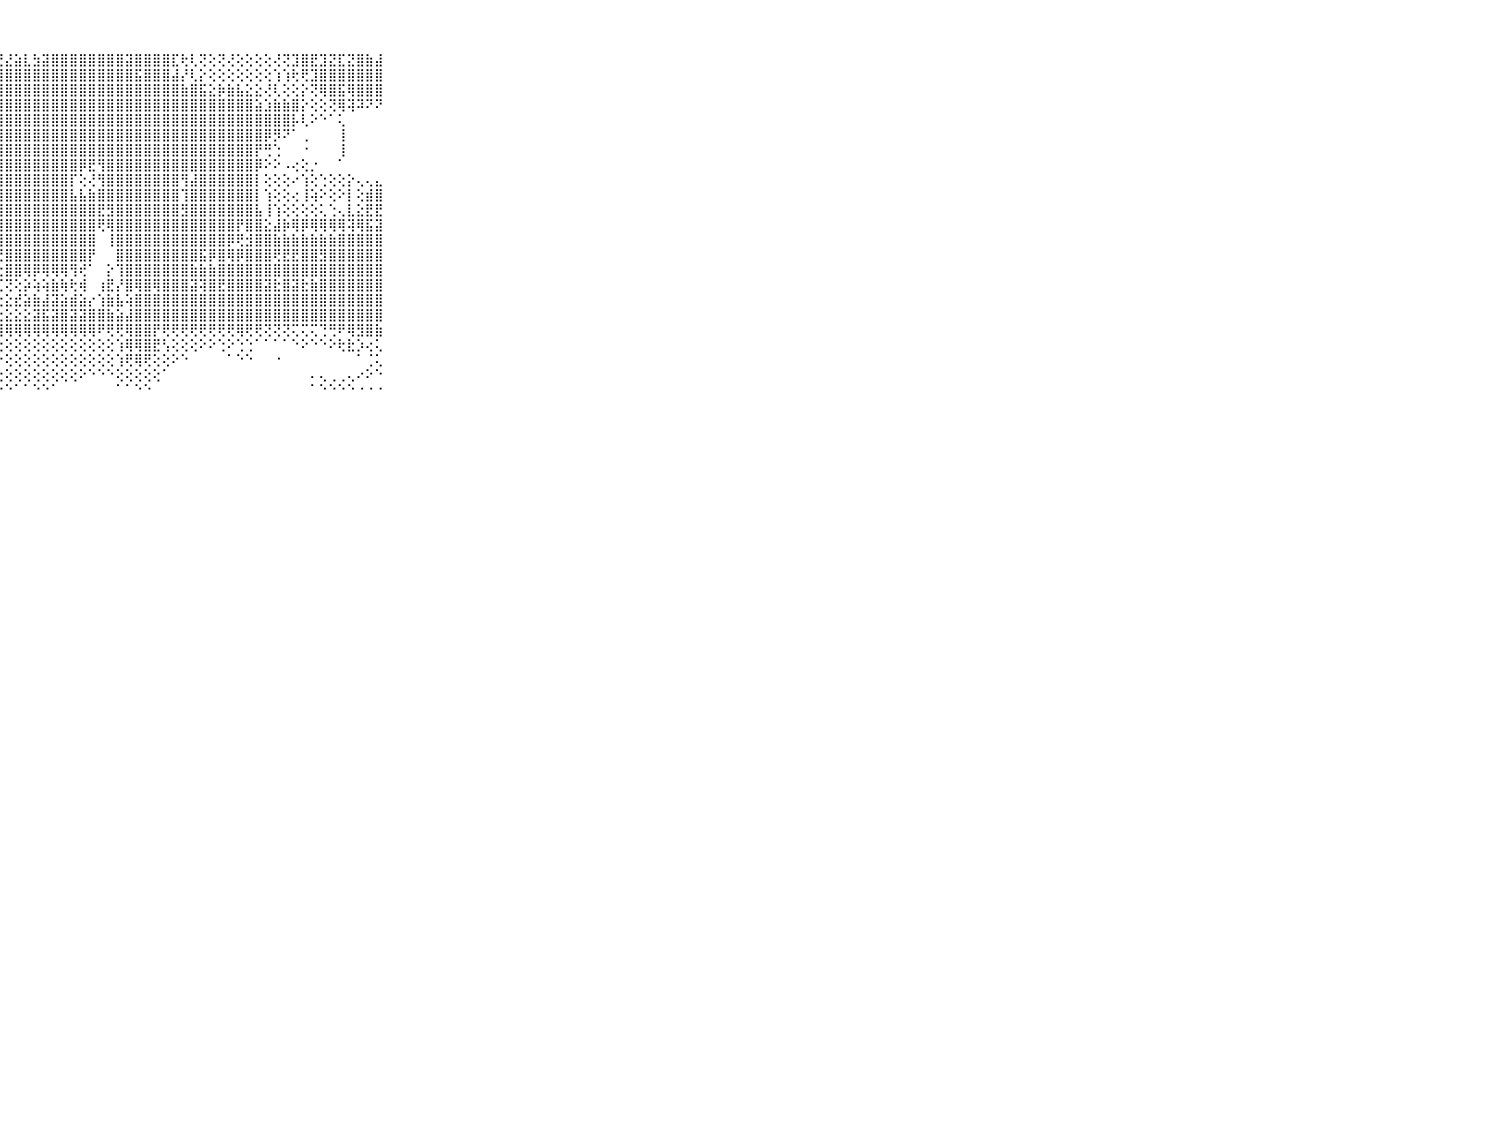

⠀⠀⠀⠀⠀⠀⠀⠀⠀⠀⠀⢕⢇⢪⢳⢿⣷⢿⣷⣇⣟⡿⡾⣿⣧⣟⢻⣜⣜⣵⣇⣳⣽⣿⣿⣿⣿⣿⣿⣿⣿⣽⣿⣿⣿⣿⣏⢗⢇⢝⢕⢝⢜⢕⢕⢕⢕⢜⢝⣹⣿⣟⣹⣝⣏⣝⣿⣷⣼⠀⠀⠀⠀⠀⠀⠀⠀⠀⠀⠀⠀
⠀⠀⠀⠀⠀⠀⠀⠀⠀⠀⠀⢕⢕⢕⢜⣿⣿⣿⣿⣿⣿⣽⣯⣿⣿⣿⣿⣿⣿⣿⣿⣿⣿⣿⣿⣿⣿⣿⣿⣿⣿⣿⣯⣿⣿⣿⣼⡜⢇⡕⢕⢕⢕⢕⢕⢕⢕⢱⢱⢗⢟⣹⣿⣿⣿⣿⣿⣿⣿⠀⠀⠀⠀⠀⠀⠀⠀⠀⠀⠀⠀
⠀⠀⠀⠀⠀⠀⠀⠀⠀⠀⠀⣼⣾⣮⣿⣿⣿⣿⣿⣿⣿⣿⣿⣿⣿⣿⣿⣿⣿⣿⣿⣿⣿⣿⣿⣿⣿⣿⣿⣿⣿⣿⣿⣿⣿⣿⣿⣷⣿⣯⣕⡷⣷⣧⣕⣕⢜⢇⢕⢕⡕⢝⢿⣿⣯⢿⣿⣿⣿⠀⠀⠀⠀⠀⠀⠀⠀⠀⠀⠀⠀
⠀⠀⠀⠀⠀⠀⠀⠀⠀⠀⠀⣿⣾⣿⣿⣿⣿⣿⣿⣿⣿⣿⣿⣿⣿⣿⣿⣿⣿⣿⣿⣿⣿⣿⣿⣿⣿⣿⣿⣿⣿⣿⣿⣿⣿⣿⣿⣿⣿⣿⣿⣿⣿⣿⣿⣵⣱⣷⣷⣿⡕⢕⢕⢝⢿⢽⠽⠝⠝⠀⠀⠀⠀⠀⠀⠀⠀⠀⠀⠀⠀
⠀⠀⠀⠀⠀⠀⠀⠀⠀⠀⠀⣟⣯⣿⣿⣿⣿⣿⣿⣿⣿⣿⣿⣿⣿⣿⣿⣿⣿⣿⣿⣿⣿⣿⣿⣿⣿⣿⣿⣿⣿⣿⣿⣿⣿⣿⣿⣿⣿⣿⣿⣿⣿⣿⣿⣿⣿⣿⣿⡧⢇⠕⠑⠁⢅⠀⠀⠀⠀⠀⠀⠀⠀⠀⠀⠀⠀⠀⠀⠀⠀
⠀⠀⠀⠀⠀⠀⠀⠀⠀⠀⠀⣿⣿⣿⣿⣿⣿⣿⣿⣿⣿⣿⣿⣿⣿⣿⣿⣿⣿⣿⣿⣿⣿⣿⣿⣿⣿⣿⣿⣿⣿⣿⣿⣿⣿⣿⣿⣿⣿⣿⣿⣿⣿⣿⣿⣿⡿⡻⠝⠁⢀⠀⠀⠀⢸⠀⠀⠀⠀⠀⠀⠀⠀⠀⠀⠀⠀⠀⠀⠀⠀
⠀⠀⠀⠀⠀⠀⠀⠀⠀⠀⠀⣿⣿⣿⣿⣿⣿⣿⣿⣿⣿⣿⣿⣿⣿⣿⣿⣿⣿⣿⣿⣿⣿⣿⣿⣿⣿⣿⣿⣿⣿⣿⣿⣿⣿⣿⣿⣿⣿⣿⣿⣿⣿⣿⣿⡟⢛⢑⠀⠀⠐⠀⠀⠀⢸⠀⠀⠀⠀⠀⠀⠀⠀⠀⠀⠀⠀⠀⠀⠀⠀
⠀⠀⠀⠀⠀⠀⠀⠀⠀⠀⠀⣿⣿⣿⣿⣿⣿⡿⢏⢝⢕⢗⢵⣜⣝⢻⣿⣿⣿⣿⣿⣿⣿⣿⣿⣿⡿⣟⢻⣿⣿⣿⣿⣿⣿⣿⣿⣿⣿⣿⣿⣿⣿⣿⣿⡿⠕⠕⠠⢔⢕⡐⠀⠀⠁⠀⠀⠀⠀⠀⠀⠀⠀⠀⠀⠀⠀⠀⠀⠀⠀
⠀⠀⠀⠀⠀⠀⠀⠀⠀⠀⠀⣿⣿⣿⣿⣿⣿⡇⡕⡕⡕⢕⢕⢝⣿⣧⢝⣿⣿⣿⣿⣿⣿⣿⣿⡏⢕⢜⢻⣿⣿⣿⣿⣿⣿⣿⣿⢻⣼⣿⣿⣿⣿⣿⣿⡇⢕⢕⢕⠔⢱⢕⢑⢕⢕⡕⢄⢄⣄⠀⠀⠀⠀⠀⠀⠀⠀⠀⠀⠀⠀
⠀⠀⠀⠀⠀⠀⠀⠀⠀⠀⠀⣿⣿⣿⣿⣿⣿⣿⣿⣿⣿⣷⣧⣵⣼⣿⡗⢻⣿⣿⣿⣿⣿⣿⣿⣧⣧⣷⣿⣿⣿⣿⣿⣿⣿⣿⣿⢹⣿⣿⣿⣿⣿⣿⣿⡇⢱⢕⢕⢔⢸⢵⠕⢕⠕⡇⢕⣾⣿⠀⠀⠀⠀⠀⠀⠀⠀⠀⠀⠀⠀
⠀⠀⠀⠀⠀⠀⠀⠀⠀⠀⠀⣿⣿⣿⣿⣿⣿⣿⣿⣿⣿⣿⣿⣿⣿⣿⣏⢹⣿⣿⣿⣿⣿⣿⣿⣿⣿⣿⣟⣻⣿⣿⣿⣿⣿⣿⣿⣻⣿⣿⣿⣿⣿⣿⣿⣧⢸⢱⢕⢕⢕⢕⢅⢑⢄⣇⣕⣟⣟⠀⠀⠀⠀⠀⠀⠀⠀⠀⠀⠀⠀
⠀⠀⠀⠀⠀⠀⠀⠀⠀⠀⠀⣿⣿⣿⣿⣿⣿⣿⣿⣿⣿⣿⣿⣿⣿⣿⣿⢻⣿⣿⣿⣿⣿⣿⣿⣿⣿⣿⢟⢿⣿⣿⣿⣿⣿⣿⣿⣿⣿⣿⣿⣿⣿⡟⣿⣿⣕⣼⡷⢿⡿⢿⢿⢿⢿⢽⢿⣯⣽⠀⠀⠀⠀⠀⠀⠀⠀⠀⠀⠀⠀
⠀⠀⠀⠀⠀⠀⠀⠀⠀⠀⠀⣿⣿⣿⣿⣿⣿⣿⣿⣿⣿⣿⣿⣿⣿⣿⡇⢸⣿⣿⣿⣿⣿⣿⣿⣿⣿⣿⠀⢸⣿⣿⣿⣿⣿⣿⣿⣿⣿⣿⣿⣿⡿⢟⣺⣿⣿⣷⣷⣷⣷⣷⣷⣷⣿⣿⣿⣿⣿⠀⠀⠀⠀⠀⠀⠀⠀⠀⠀⠀⠀
⠀⠀⠀⠀⠀⠀⠀⠀⠀⠀⠀⣿⣿⣿⣿⢿⣿⣿⣿⣿⣿⣿⣿⣿⣿⣿⣿⢜⣿⣿⣿⣿⣿⣿⣿⣿⣿⡟⠀⠀⣿⣿⣿⣿⣿⣿⣿⣿⣿⣯⡿⣿⢿⡿⣿⣿⣿⢟⣟⣟⣿⣿⣻⣿⣿⣿⣿⣿⣿⠀⠀⠀⠀⠀⠀⠀⠀⠀⠀⠀⠀
⠀⠀⠀⠀⠀⠀⠀⠀⠀⠀⠀⣿⣿⣿⣿⣿⣿⣿⣿⣿⣿⣿⣿⣿⣿⣿⢗⢕⣿⣿⢿⡿⢿⢿⢿⢻⢞⠁⠀⡕⢹⣿⣿⣿⣿⣿⣿⣿⣷⣷⣷⣿⣿⣿⣿⣿⣿⣿⣿⣿⣿⣿⣿⣿⣿⣿⣿⣿⣿⠀⠀⠀⠀⠀⠀⠀⠀⠀⠀⠀⠀
⠀⠀⠀⠀⠀⠀⠀⠀⠀⠀⠀⣿⣿⣿⣿⣿⣿⣿⣿⣿⣿⣿⡿⢿⢿⣗⣟⢏⢝⢕⡵⢵⢵⣷⢷⢗⢾⠀⢰⣟⡜⣿⢿⣿⢿⣿⣿⣿⣽⢽⣿⣟⣿⣿⣿⣿⣽⣗⣿⣽⣗⣷⣿⣿⣿⣿⣿⣿⣿⠀⠀⠀⠀⠀⠀⠀⠀⠀⠀⠀⠀
⠀⠀⠀⠀⠀⠀⠀⠀⠀⠀⠀⣿⡿⢿⢿⢟⢟⢟⢝⢝⢕⣱⣾⣿⣿⣿⣿⣕⣕⣞⣵⣷⣼⣽⣵⣾⣵⡔⢱⣷⣧⢵⣿⣿⣿⣿⣿⣿⣿⣿⣿⣿⣿⣿⣿⣿⣿⣿⣿⣿⣿⣿⣿⣿⣿⣿⣿⣿⣿⠀⠀⠀⠀⠀⠀⠀⠀⠀⠀⠀⠀
⠀⠀⠀⠀⠀⠀⠀⠀⠀⠀⠀⢕⢕⢕⢕⢕⢕⢕⢗⢝⢝⡽⣽⣹⣟⣿⣟⣕⣕⣕⣕⣽⣯⣽⣿⣽⣽⣿⣿⣷⣵⣼⣿⣿⣿⣿⣿⣿⣿⣿⣿⣿⣿⣿⣿⣿⣿⣿⣿⣿⣿⣿⣿⣿⣿⣿⣿⣿⣿⠀⠀⠀⠀⠀⠀⠀⠀⠀⠀⠀⠀
⠀⠀⠀⠀⠀⠀⠀⠀⠀⠀⠀⢱⢷⢷⢗⢳⢿⢿⢿⢿⢿⢿⢿⢿⢿⢿⢿⢿⢿⢿⢿⢿⢿⢿⢿⢿⢿⢿⠟⢟⢟⢿⣿⣿⡟⢟⢟⢟⢟⢟⢟⢟⢟⢿⢟⢟⢝⢝⢝⢍⢍⢍⢙⢛⠟⢿⣻⣿⣷⠀⠀⠀⠀⠀⠀⠀⠀⠀⠀⠀⠀
⠀⠀⠀⠀⠀⠀⠀⠀⠀⠀⠀⠁⠁⠀⠀⠀⠀⠁⠑⢕⢕⢕⢕⢔⢕⢕⢕⢕⢕⢕⢕⢕⢕⢕⢕⢕⢕⢕⢕⢕⢱⢿⢿⣿⣟⢣⢕⢕⢕⠕⠕⢑⠕⢑⢑⠁⠁⠁⠁⠑⠕⠑⠑⠕⢗⣗⡱⢔⢅⠀⠀⠀⠀⠀⠀⠀⠀⠀⠀⠀⠀
⠀⠀⠀⠀⠀⠀⠀⠀⠀⠀⠀⠀⠀⠀⠀⠀⠀⠀⠄⠑⠑⠕⠕⢕⠕⢕⢕⠕⢕⢕⢕⢕⢕⢕⢕⢕⢕⢕⢕⢕⢱⢟⢿⢟⢕⢕⠕⠑⠀⠀⠀⠀⠁⠑⠑⠀⠀⠐⠀⠀⠀⠀⠀⠀⠀⠀⠁⢈⢅⠀⠀⠀⠀⠀⠀⠀⠀⠀⠀⠀⠀
⠀⠀⠀⠀⠀⠀⠀⠀⠀⠀⠀⠀⠀⠀⠀⠀⠀⠀⠀⠀⠁⠀⠀⢄⢕⢕⢕⢕⢕⢕⢕⢕⢕⢕⢕⢕⠕⠑⠑⠑⢕⢕⢕⢕⢕⠁⠀⠀⠀⠀⠀⠀⠀⠀⠀⠀⠀⠀⠀⠀⠀⠄⢄⢀⢀⢄⠔⠕⠑⠀⠀⠀⠀⠀⠀⠀⠀⠀⠀⠀⠀
⠀⠀⠀⠀⠀⠀⠀⠀⠀⠀⠀⠀⠀⠀⠀⠀⠀⠀⠀⠀⠀⠀⠀⠀⠁⠑⠑⠑⠑⠁⠁⠑⠑⠁⠀⠀⠀⠀⠀⠀⠁⠁⠑⠑⠀⠀⠀⠀⠀⠀⠀⠀⠀⠀⠀⠀⠀⠀⠀⠀⠀⠁⠑⠑⠑⠑⠐⠐⠐⠀⠀⠀⠀⠀⠀⠀⠀⠀⠀⠀⠀